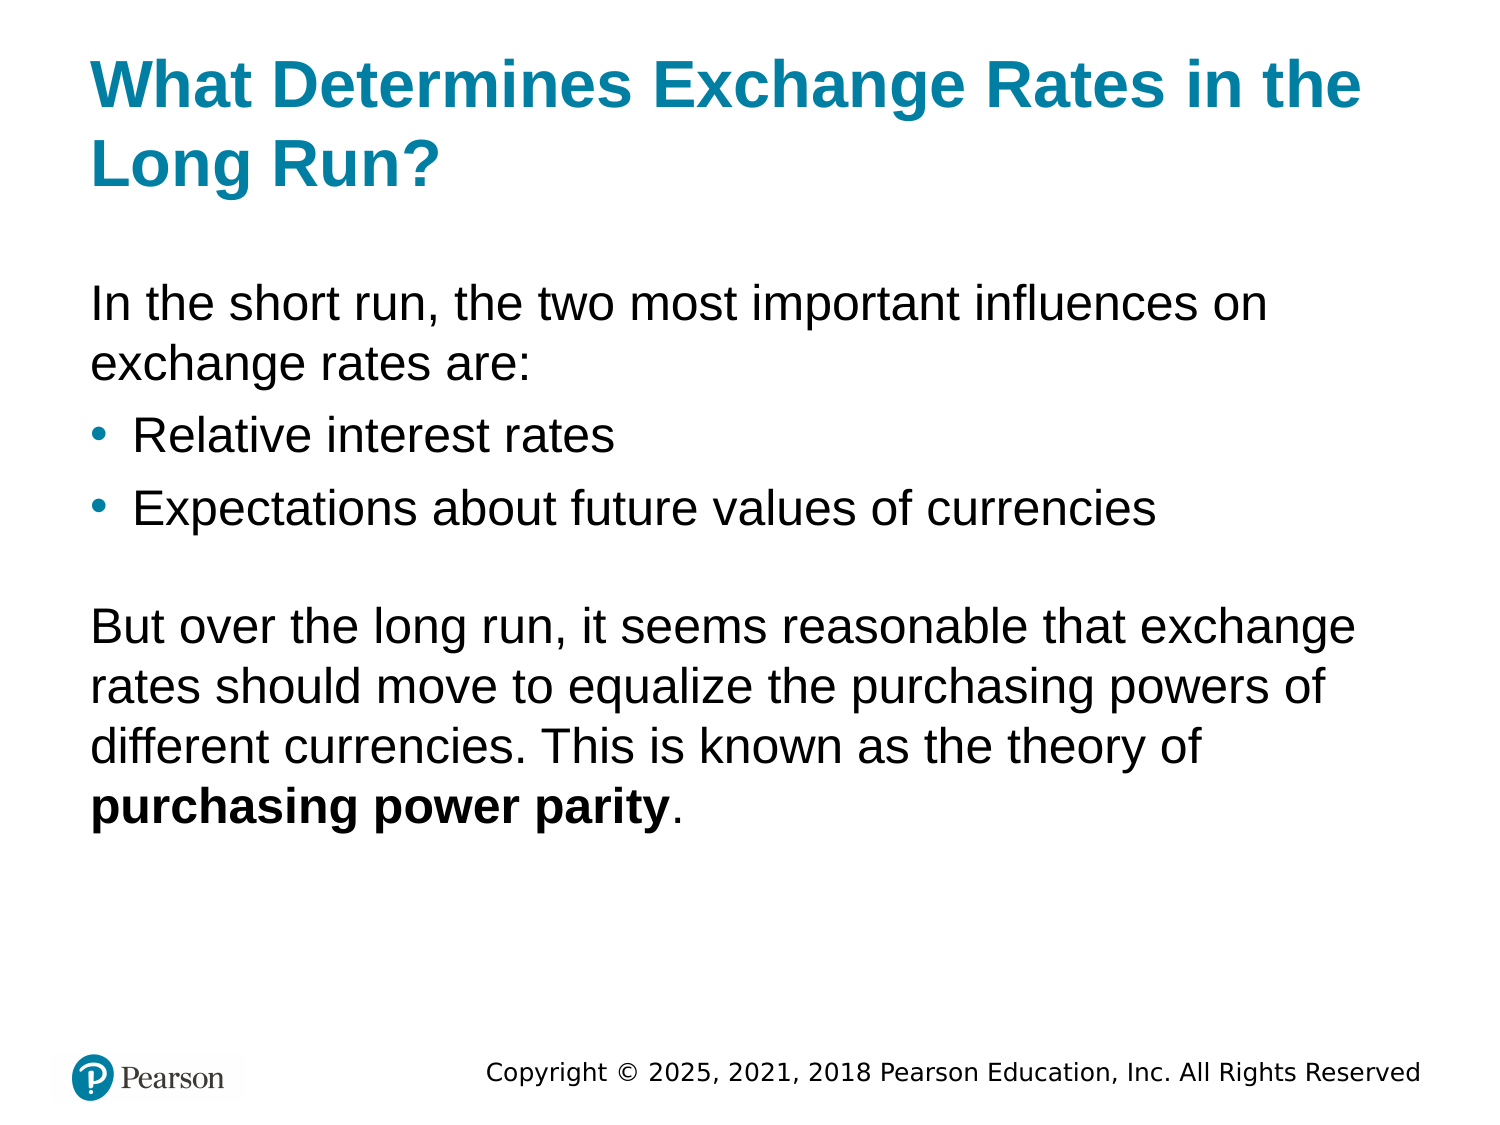

# What Determines Exchange Rates in the Long Run?
In the short run, the two most important influences on exchange rates are:
Relative interest rates
Expectations about future values of currencies
But over the long run, it seems reasonable that exchange rates should move to equalize the purchasing powers of different currencies. This is known as the theory of purchasing power parity.